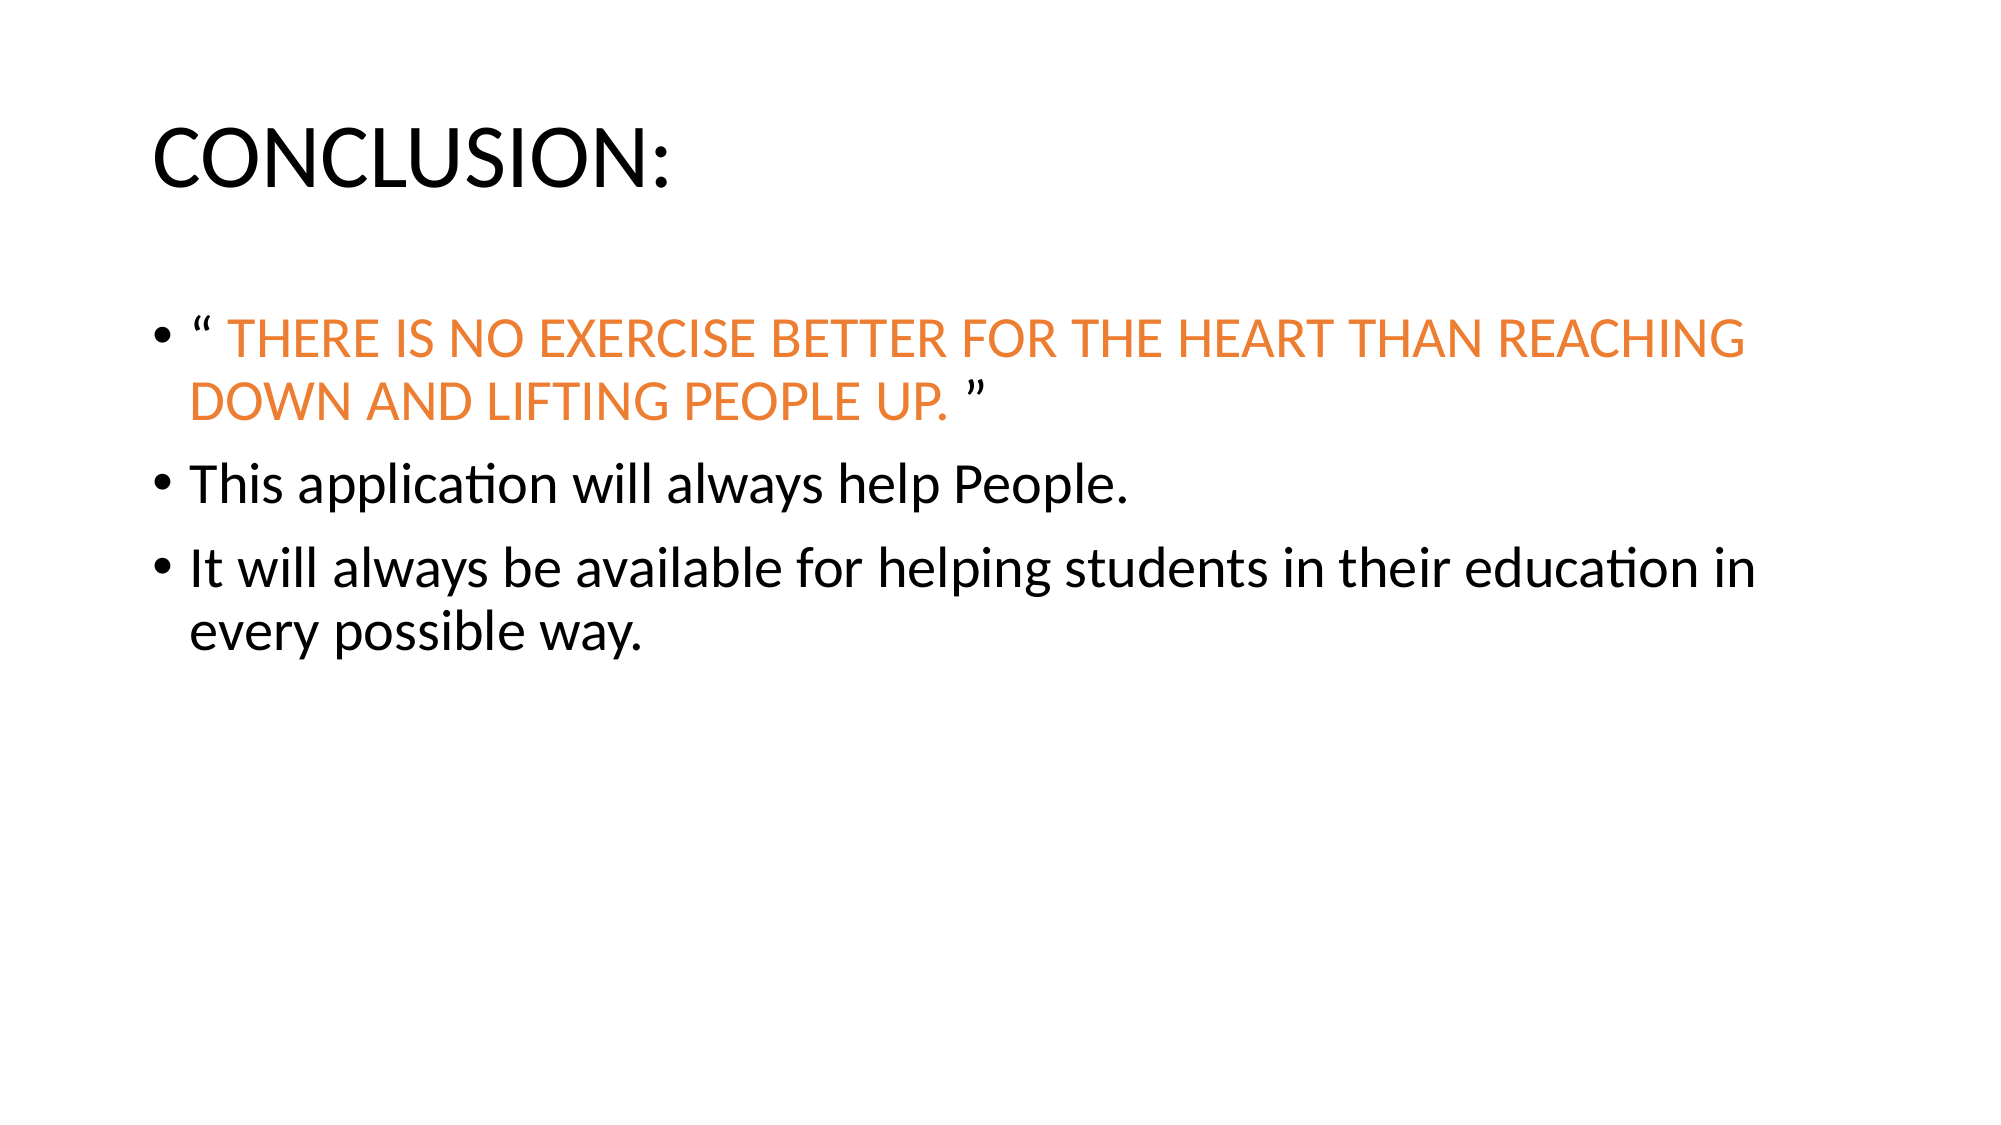

# CONCLUSION:
“ THERE IS NO EXERCISE BETTER FOR THE HEART THAN REACHING DOWN AND LIFTING PEOPLE UP. ”
This application will always help People.
It will always be available for helping students in their education in every possible way.